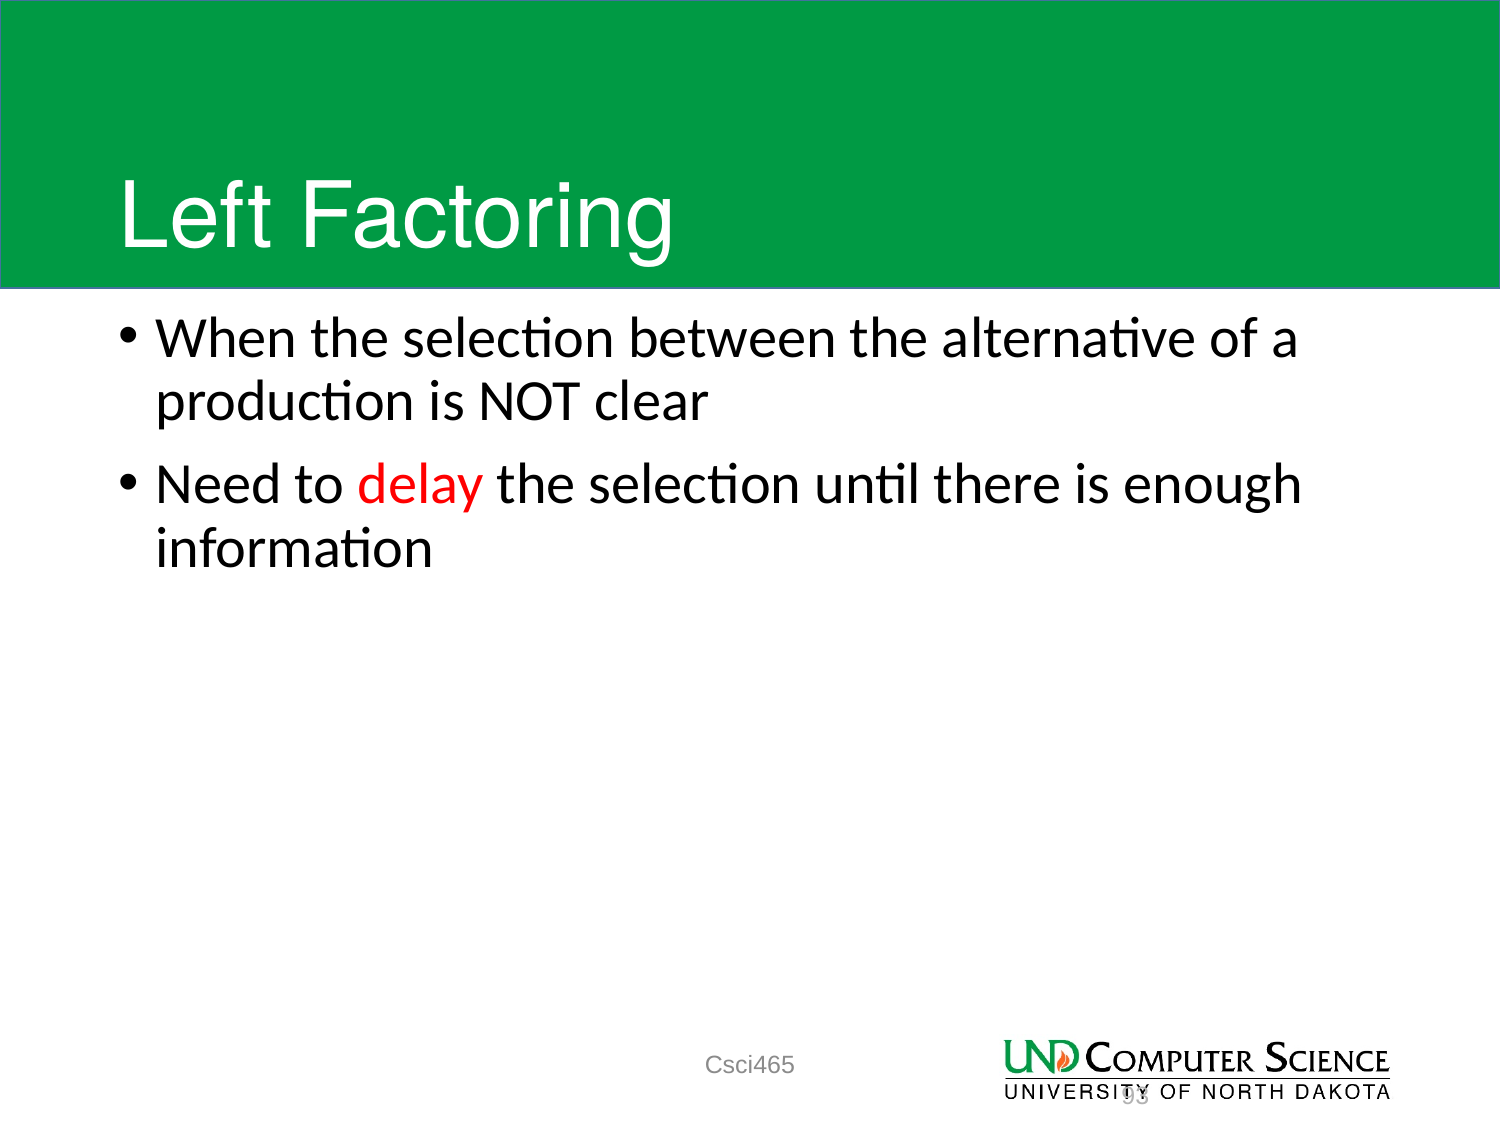

# Left Factoring
When the selection between the alternative of a production is NOT clear
Need to delay the selection until there is enough information
Csci465
93